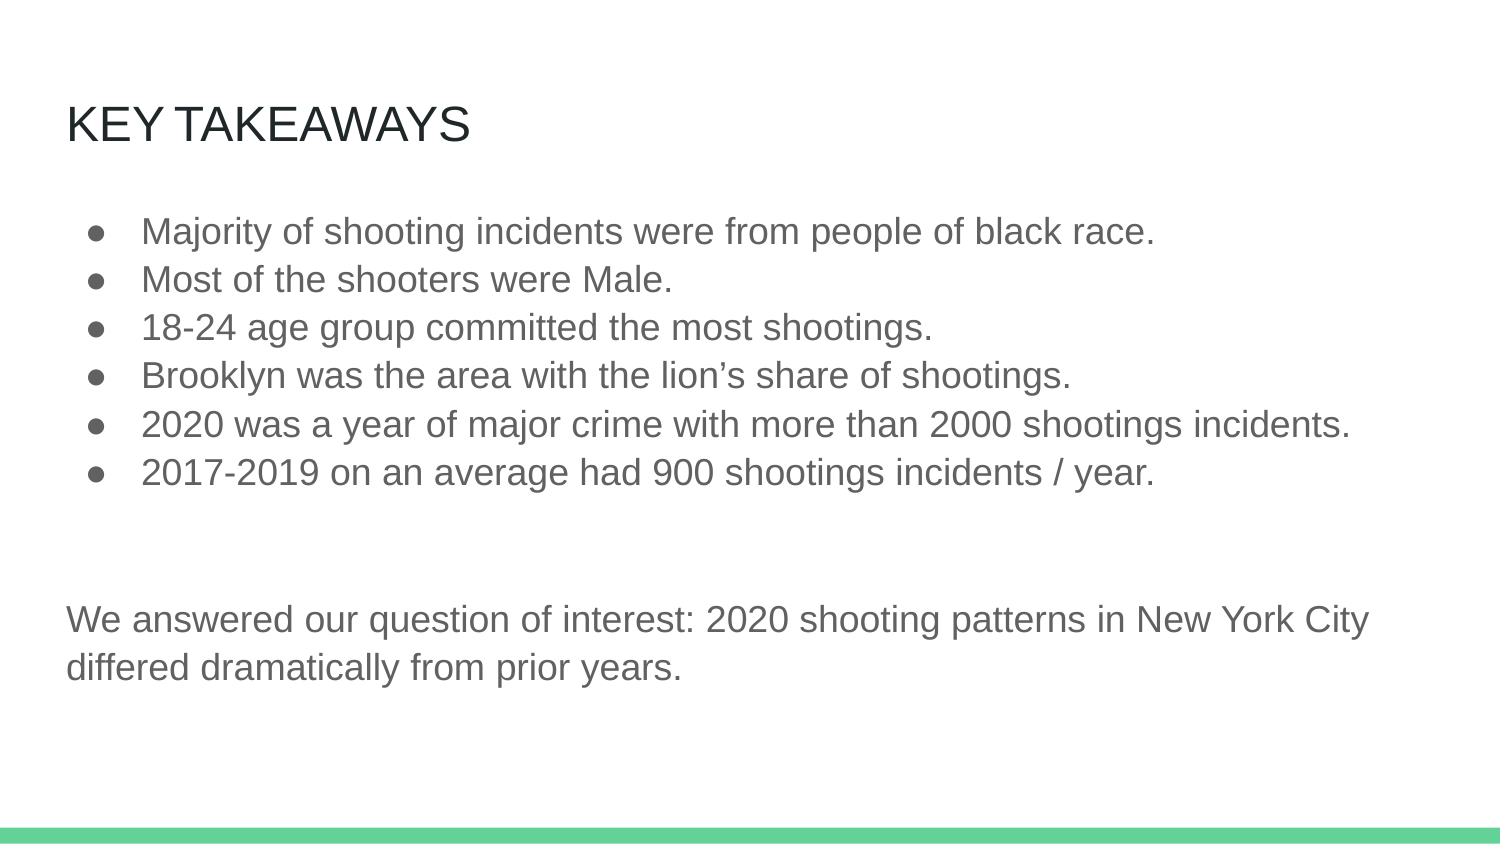

# KEY TAKEAWAYS
Majority of shooting incidents were from people of black race.
Most of the shooters were Male.
18-24 age group committed the most shootings.
Brooklyn was the area with the lion’s share of shootings.
2020 was a year of major crime with more than 2000 shootings incidents.
2017-2019 on an average had 900 shootings incidents / year.

We answered our question of interest: 2020 shooting patterns in New York City differed dramatically from prior years.